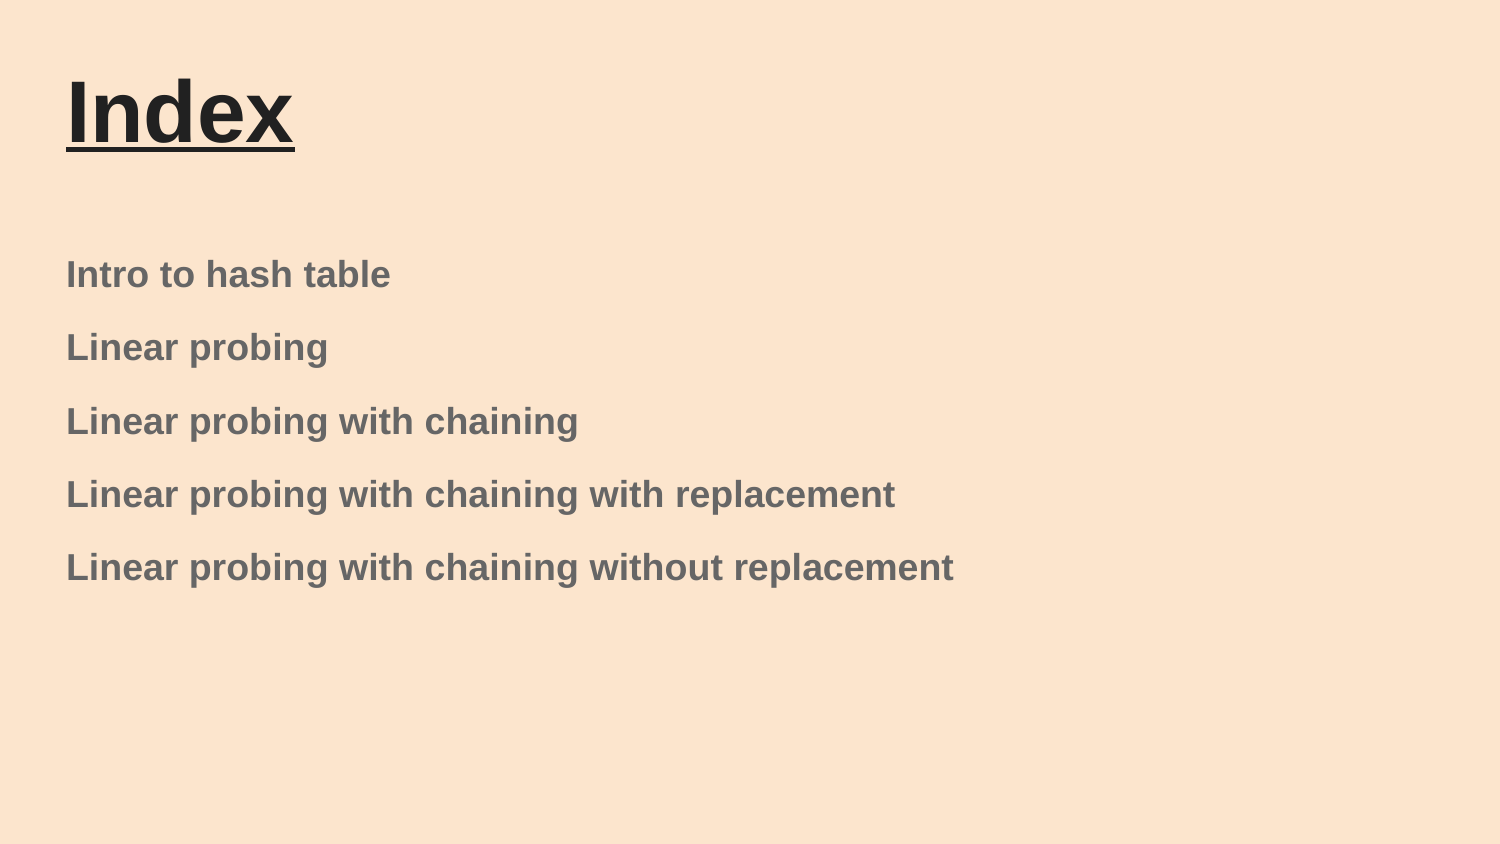

# Index
Intro to hash table
Linear probing
Linear probing with chaining
Linear probing with chaining with replacement
Linear probing with chaining without replacement